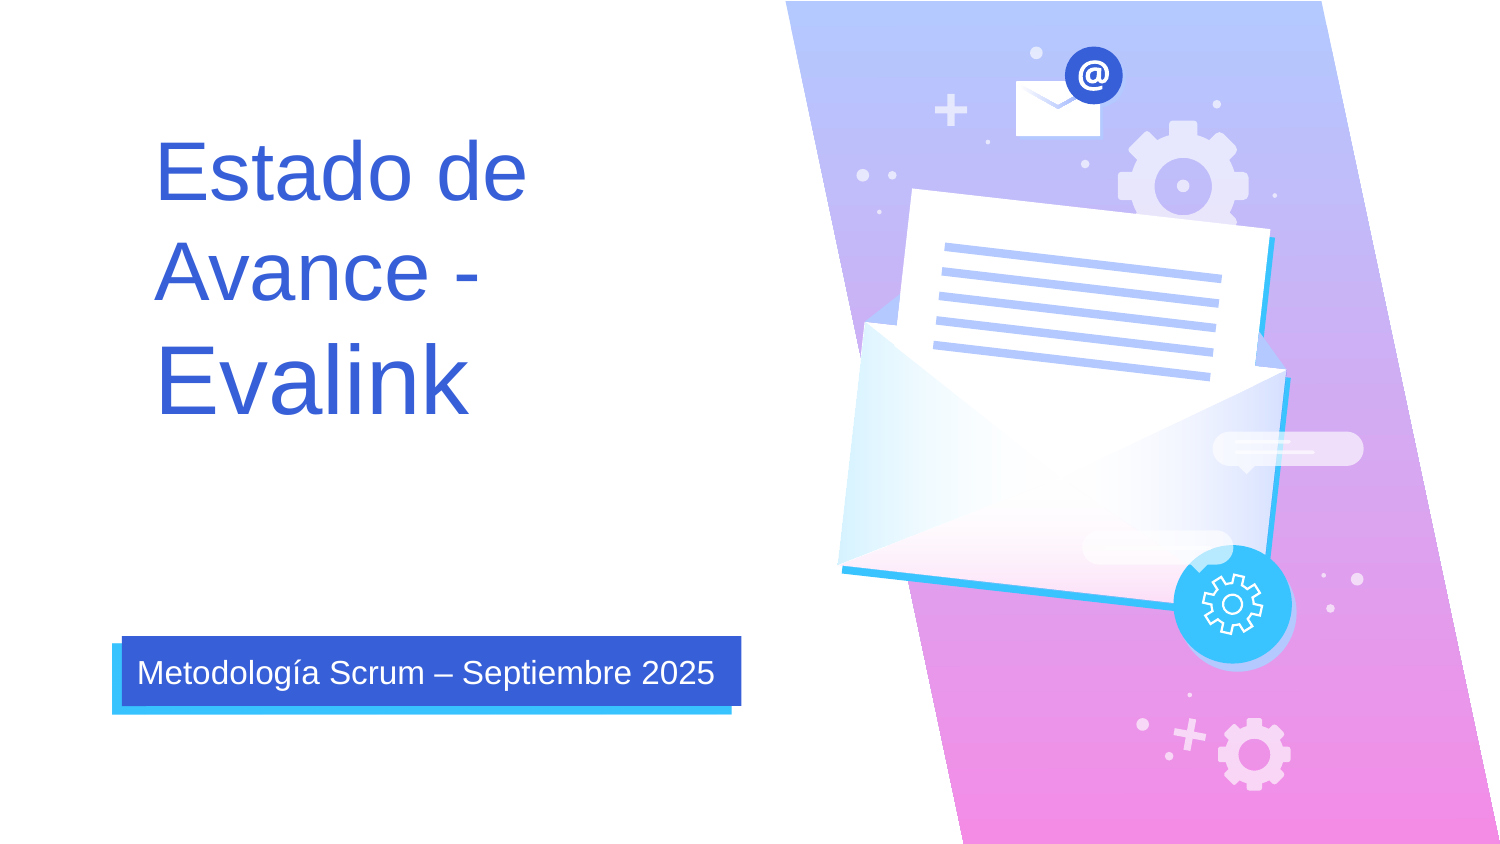

# Estado de Avance -
Evalink

Metodología Scrum – Septiembre 2025